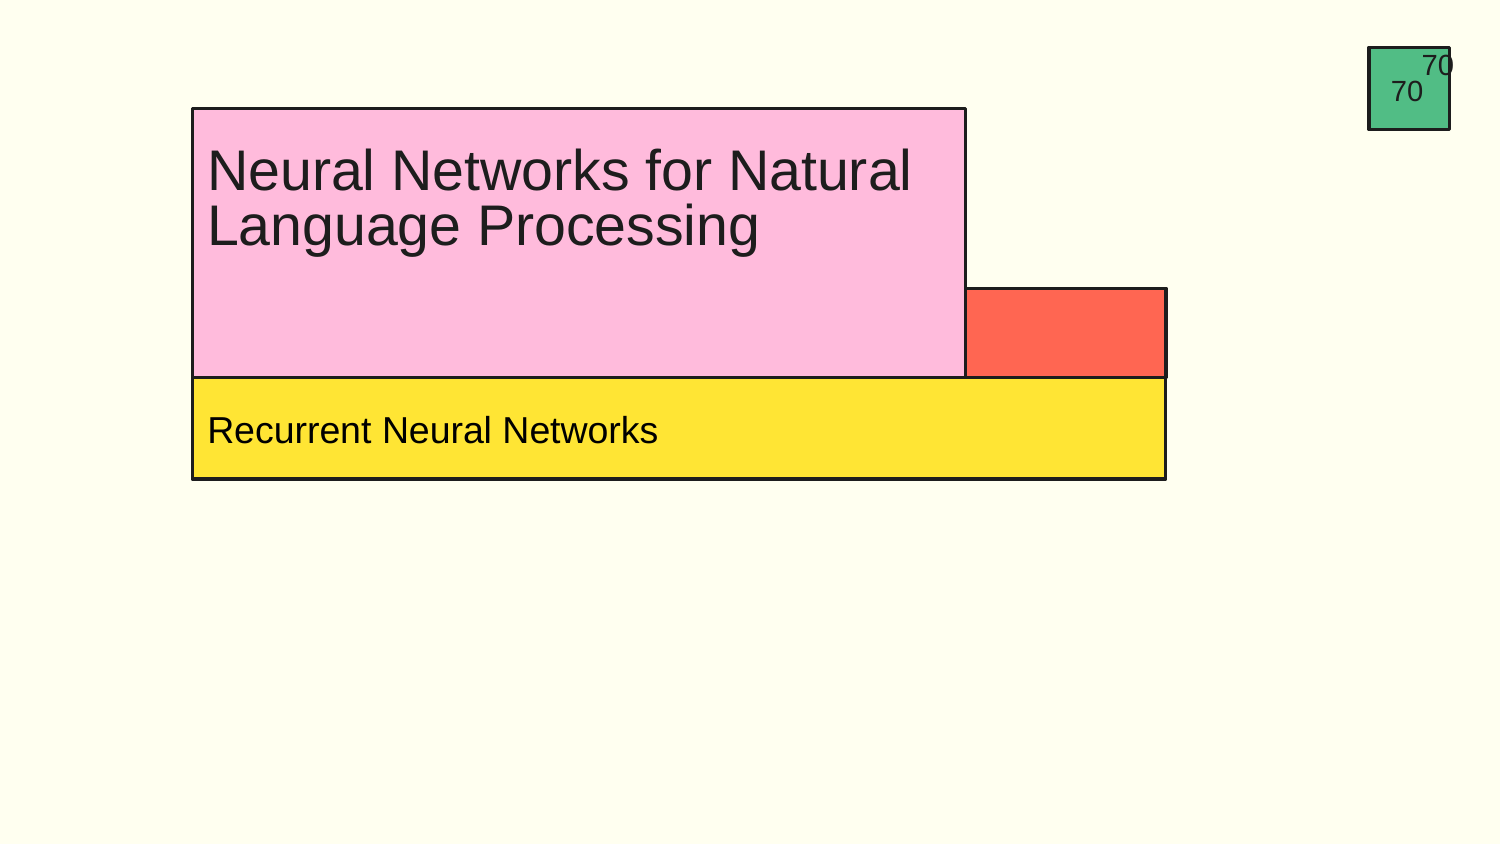

70
70
# Neural Networks for Natural Language Processing
Recurrent Neural Networks